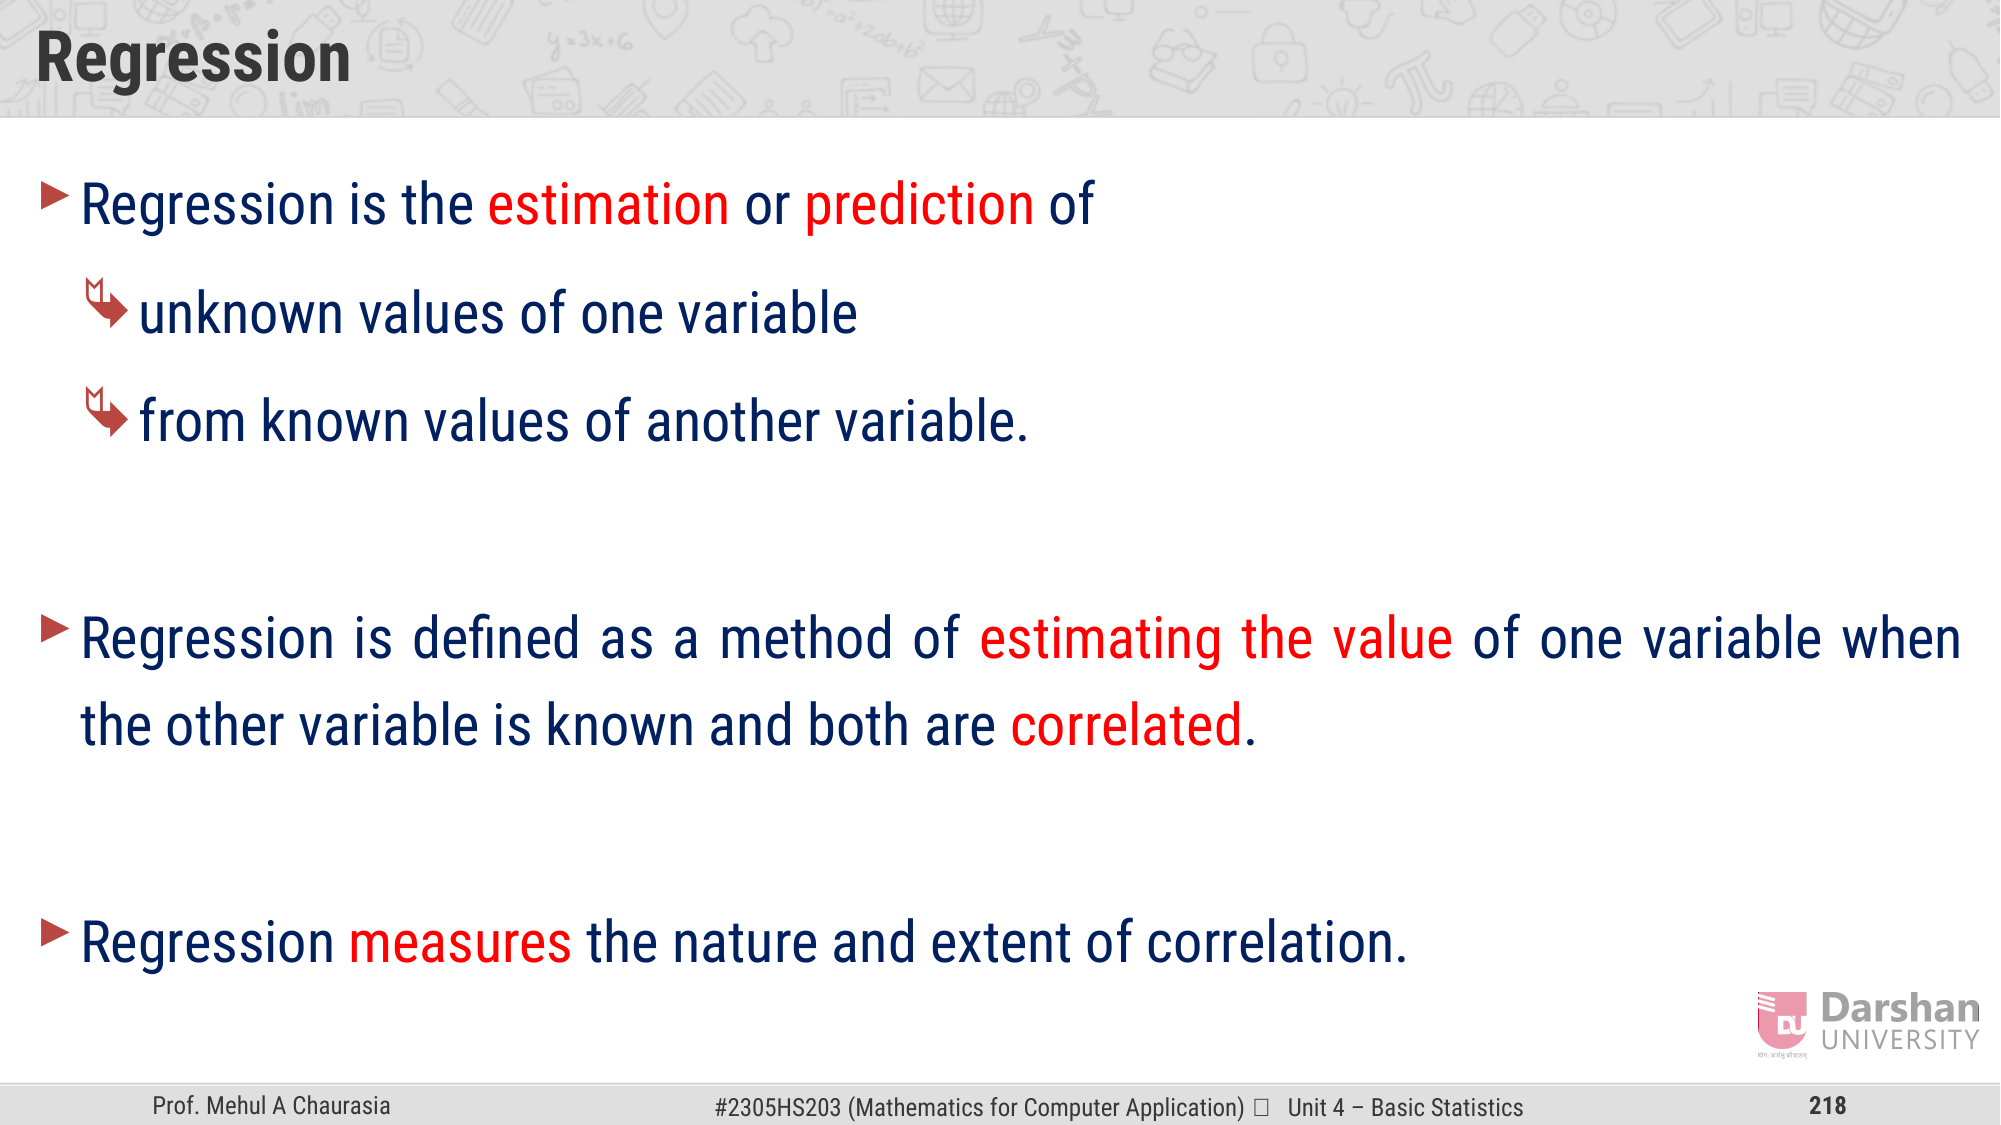

# Regression
Regression is the estimation or prediction of
unknown values of one variable
from known values of another variable.

Regression is defined as a method of estimating the value of one variable when the other variable is known and both are correlated.

Regression measures the nature and extent of correlation.